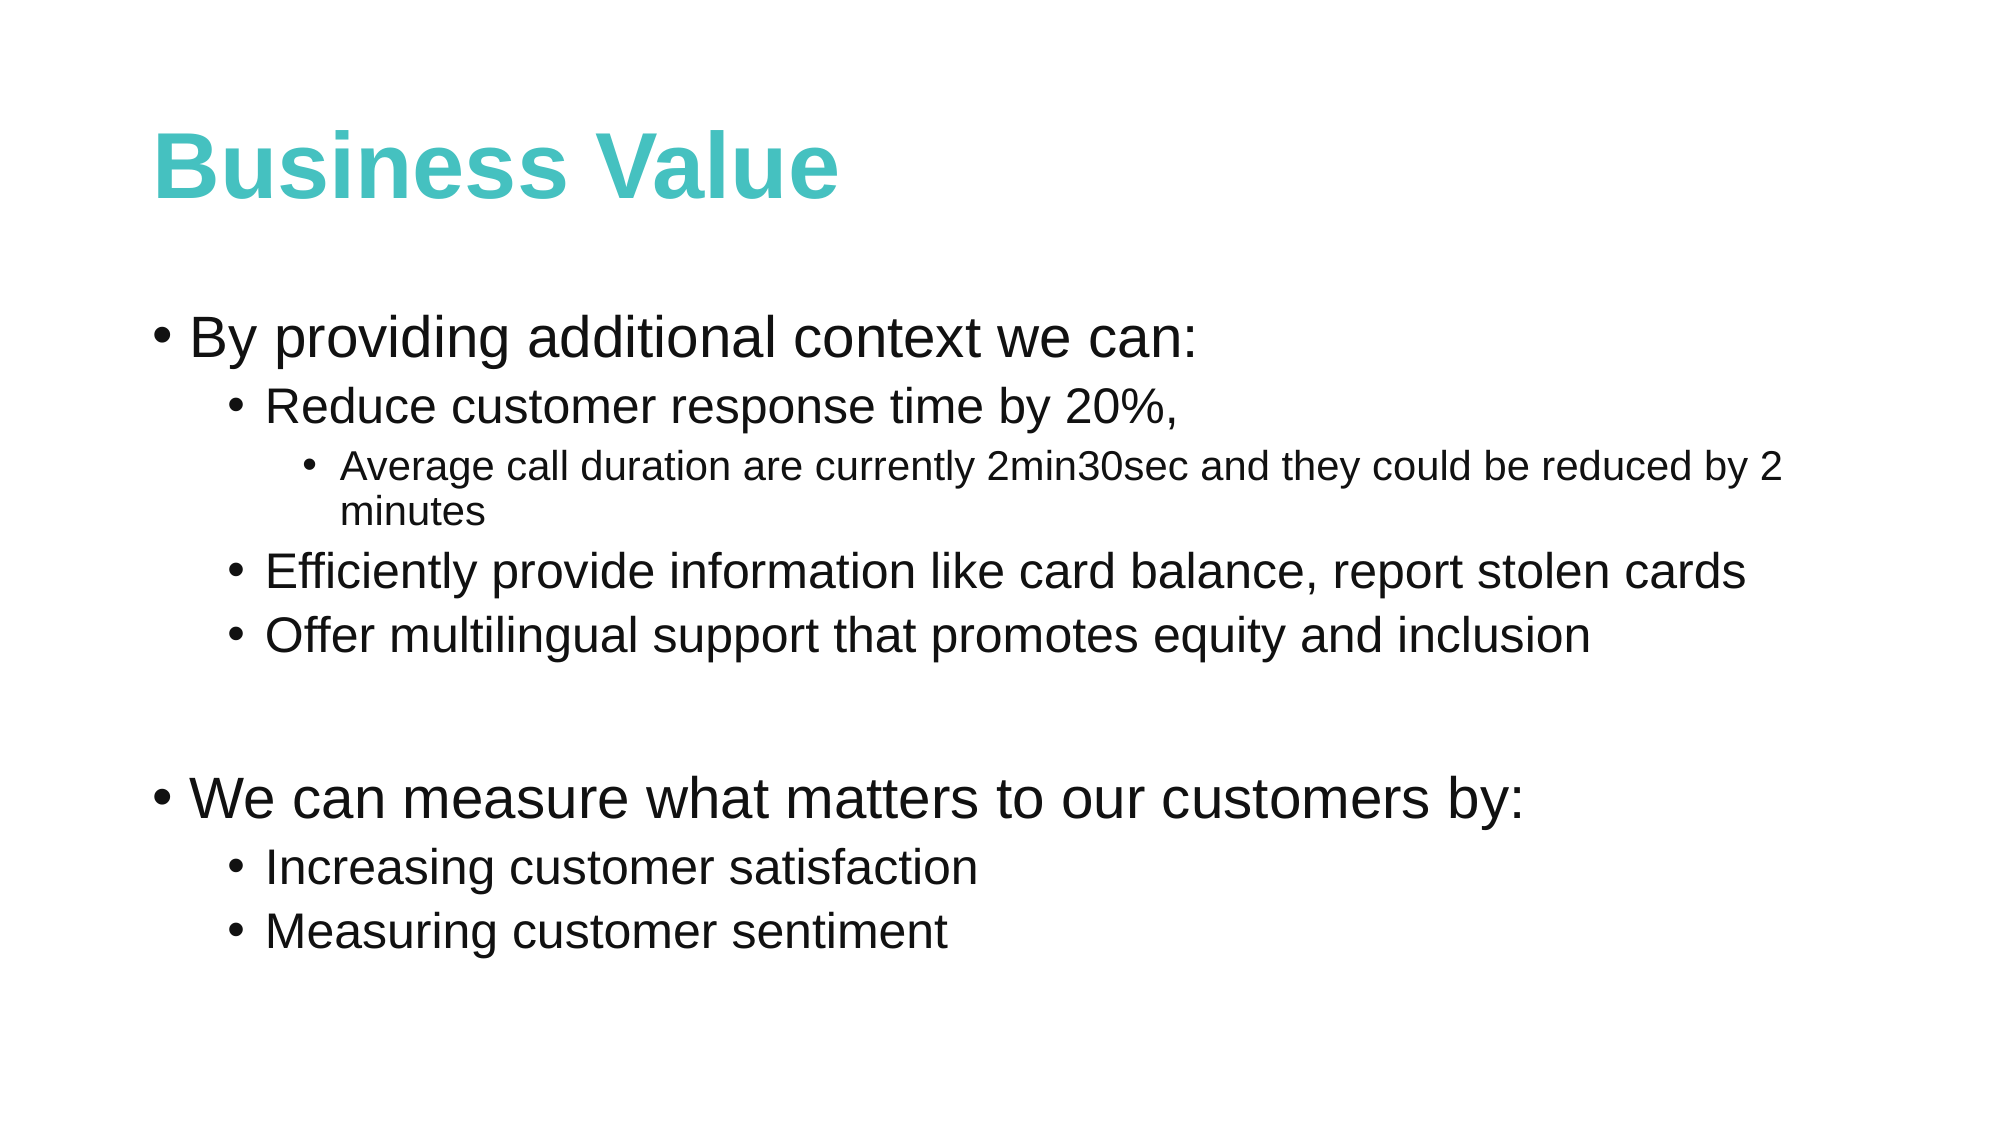

# Business Value
By providing additional context we can:
Reduce customer response time by 20%,
Average call duration are currently 2min30sec and they could be reduced by 2 minutes
Efficiently provide information like card balance, report stolen cards
Offer multilingual support that promotes equity and inclusion

We can measure what matters to our customers by:
Increasing customer satisfaction
Measuring customer sentiment